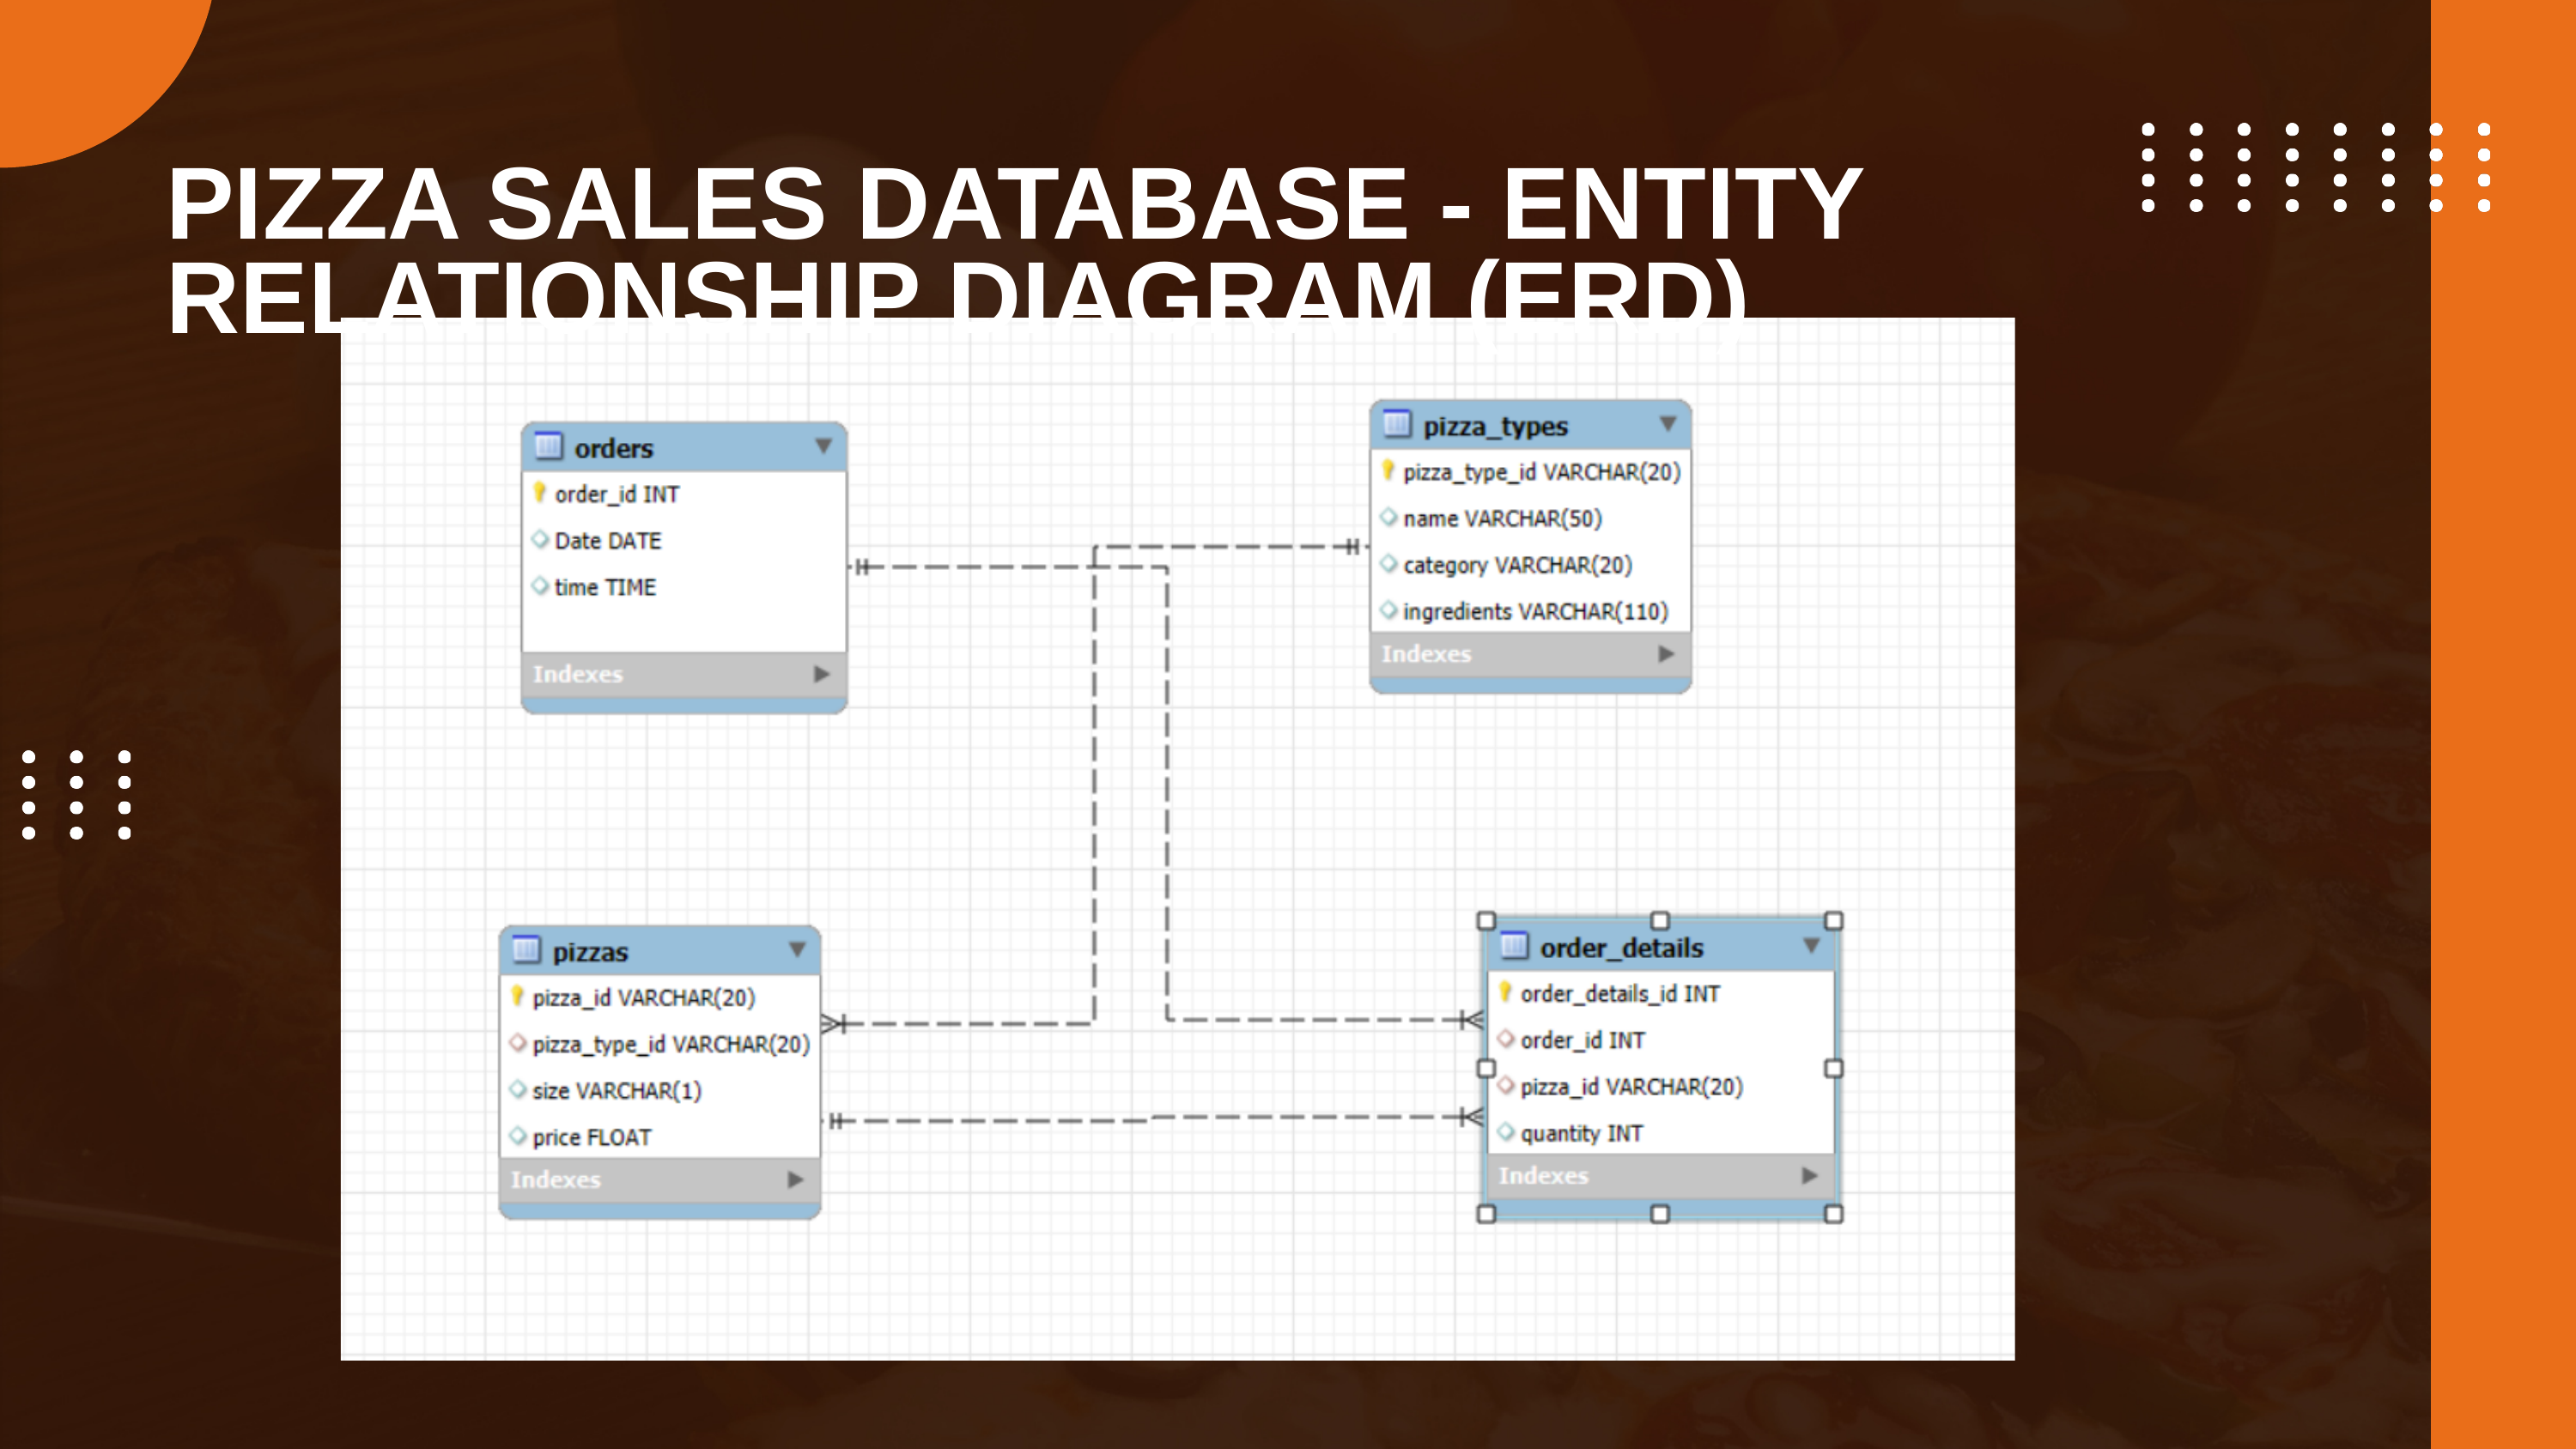

PIZZA SALES DATABASE - ENTITY RELATIONSHIP DIAGRAM (ERD)